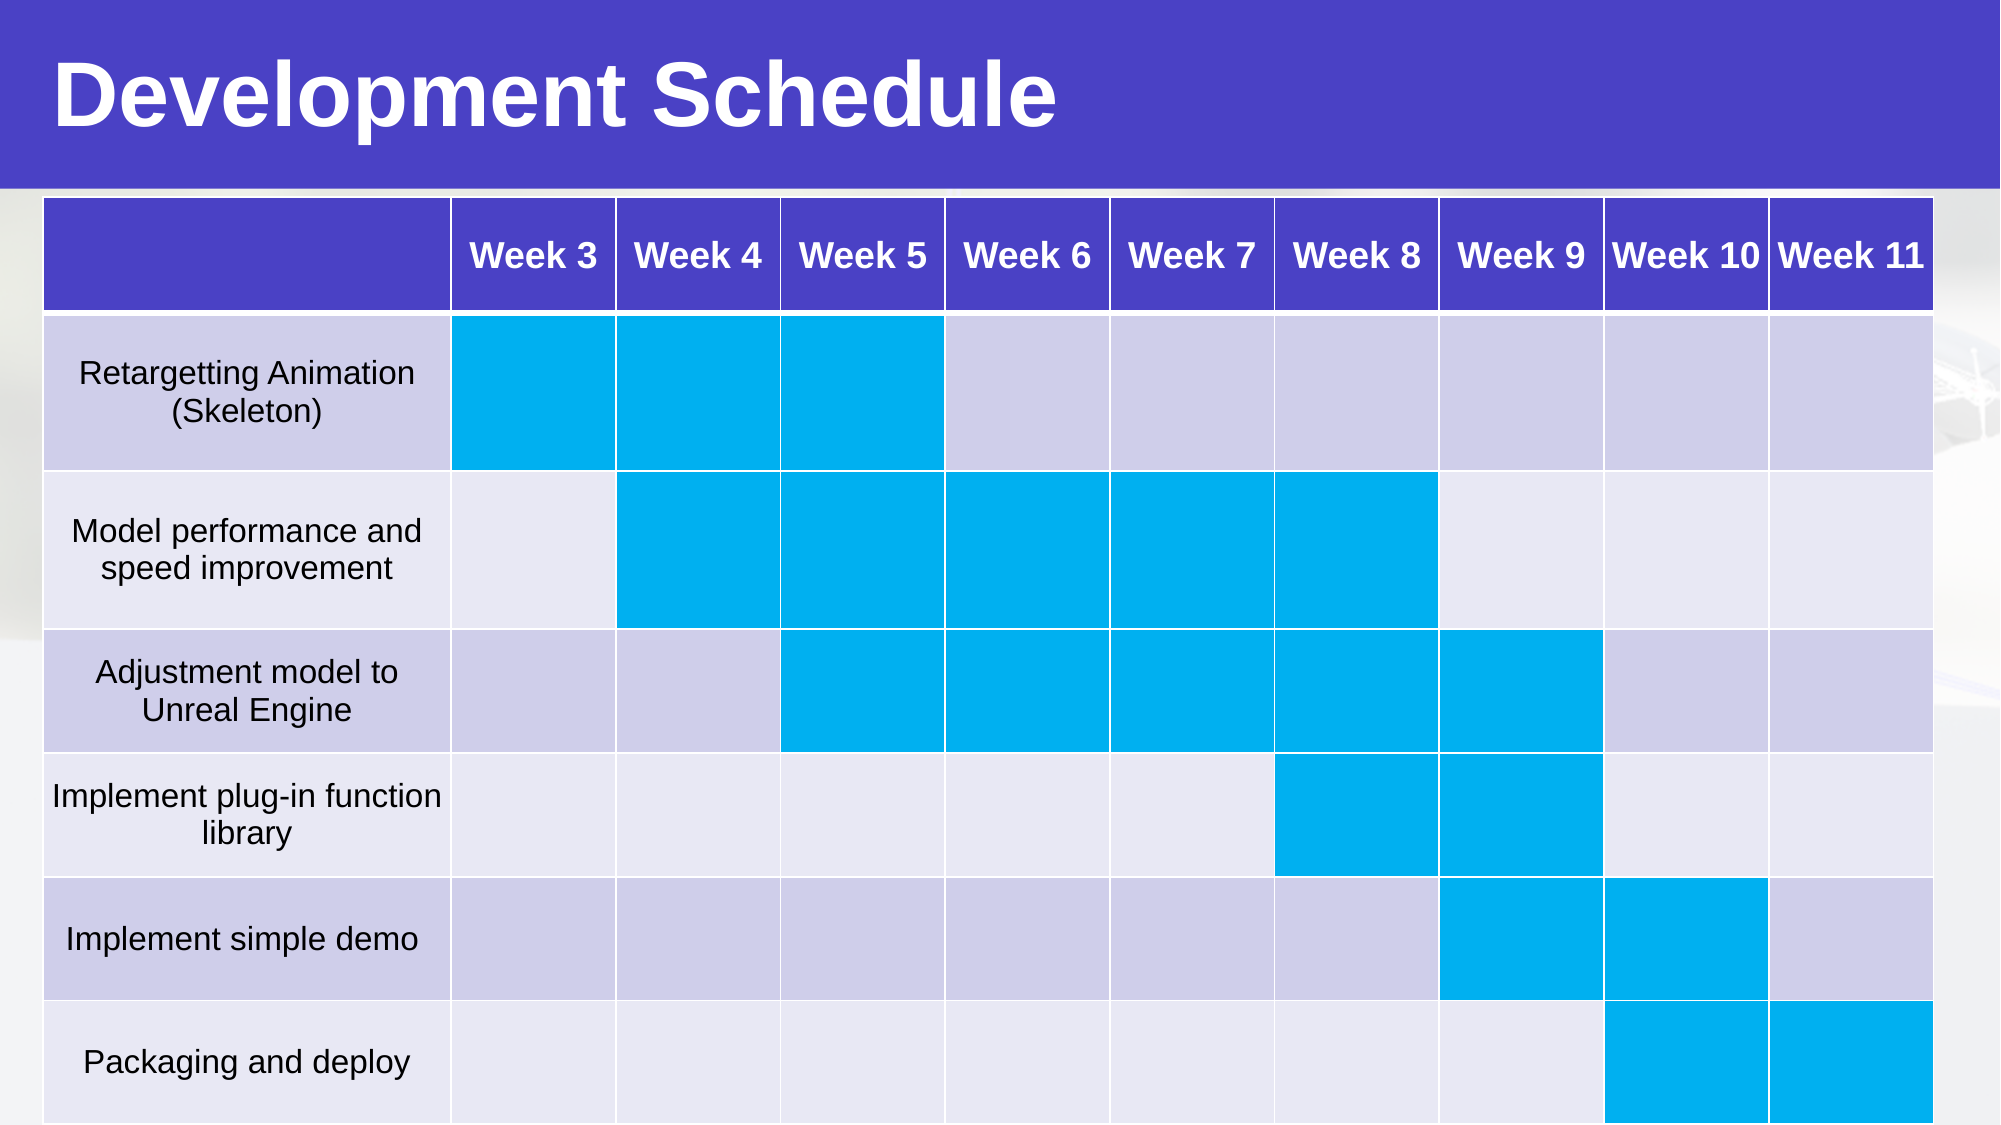

# Development Schedule
|  | Week 3 | Week 4 | Week 5 | Week 6 | Week 7 | Week 8 | Week 9 | Week 10 | Week 11 |
| --- | --- | --- | --- | --- | --- | --- | --- | --- | --- |
| Retargetting Animation (Skeleton) |  |  |  |  |  |  |  |  |  |
| Model performance and speed improvement |  |  |  |  |  |  |  |  |  |
| Adjustment model to Unreal Engine |  |  |  |  |  |  |  |  |  |
| Implement plug-in function library |  |  |  |  |  |  |  |  |  |
| Implement simple demo |  |  |  |  |  |  |  |  |  |
| Packaging and deploy |  |  |  |  |  |  |  |  |  |